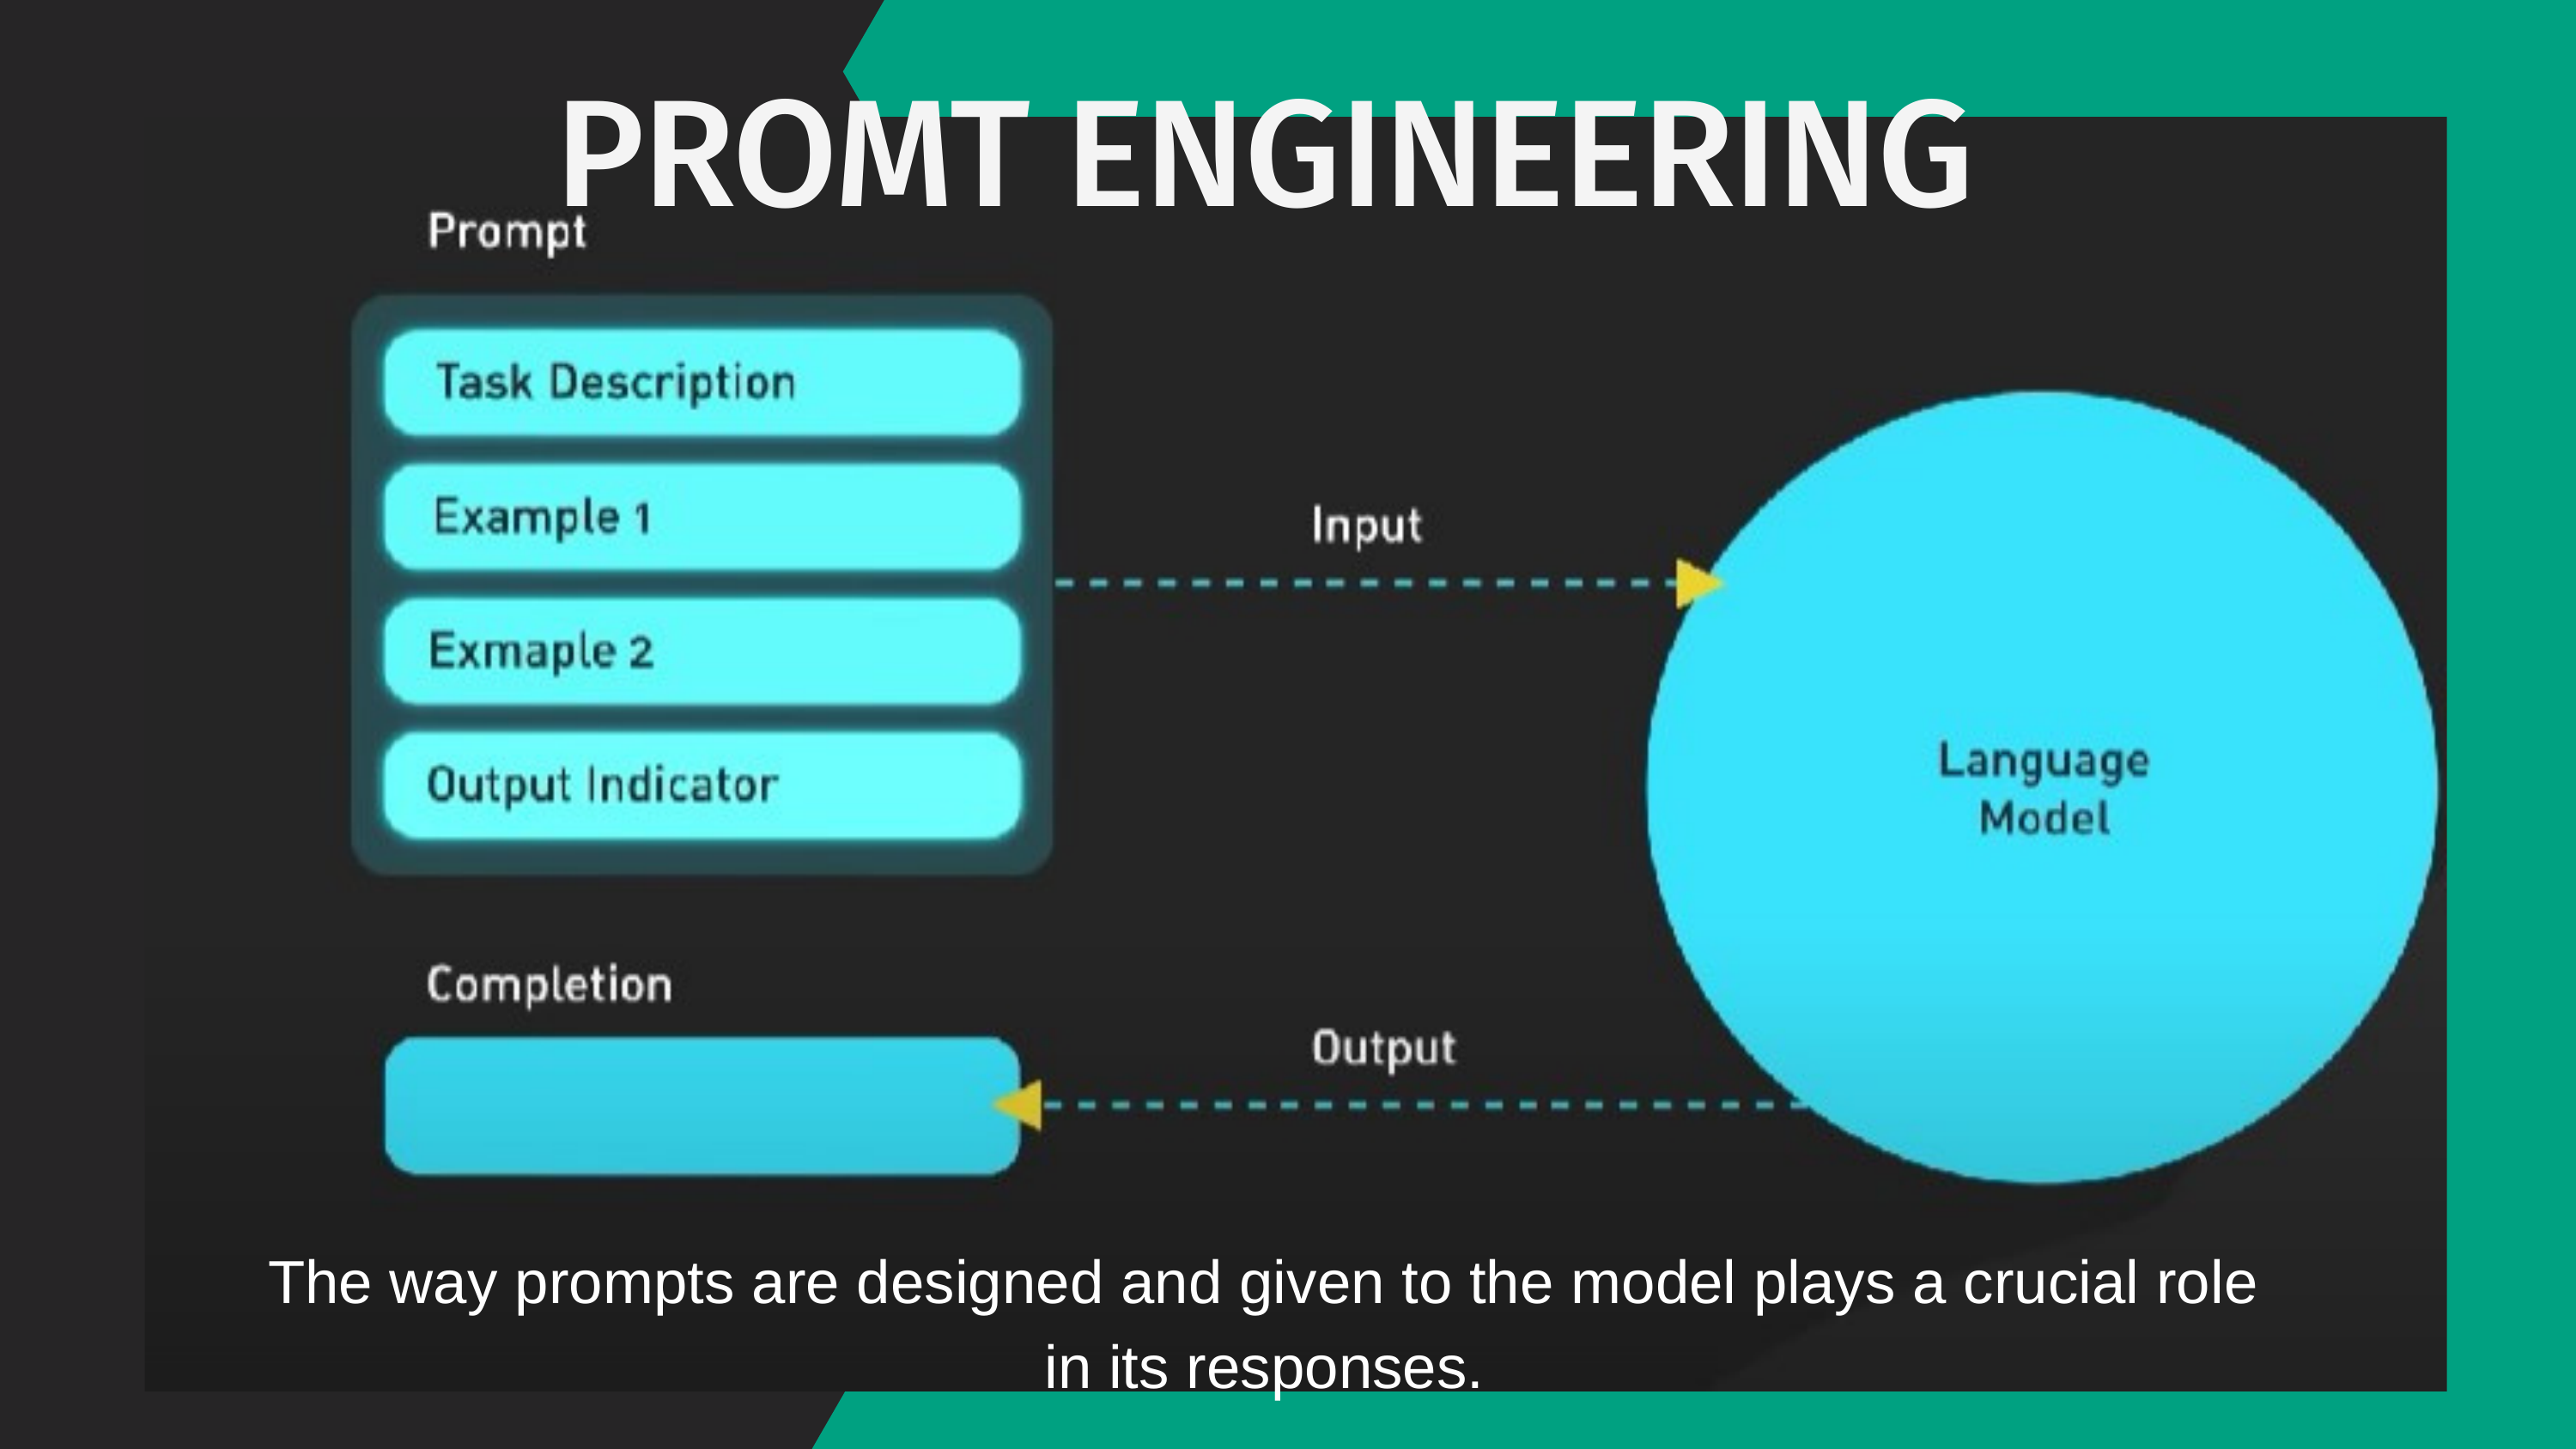

PROMT ENGINEERING

The way prompts are designed and given to the model plays a crucial role in its responses.